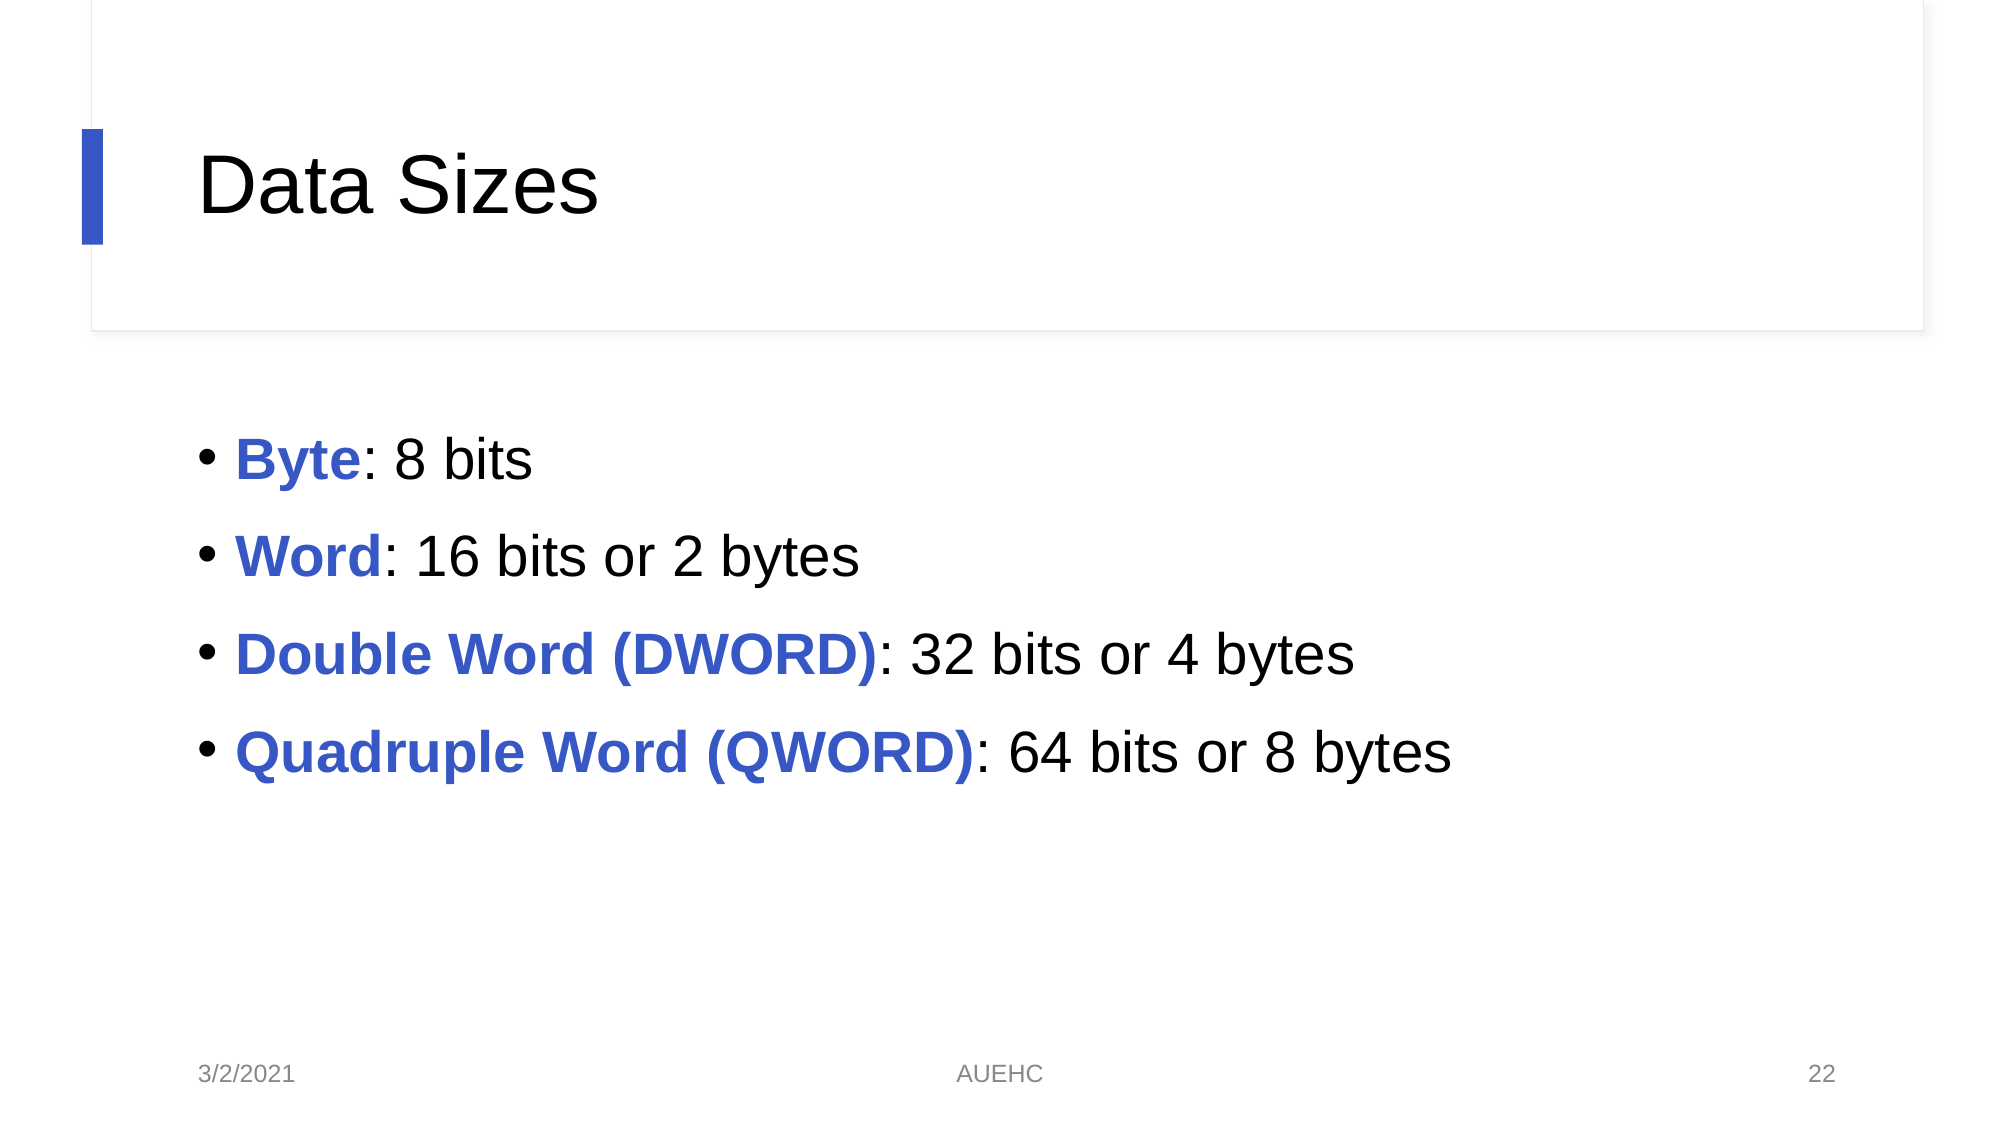

# Data Sizes
Byte: 8 bits
Word: 16 bits or 2 bytes
Double Word (DWORD): 32 bits or 4 bytes
Quadruple Word (QWORD): 64 bits or 8 bytes
3/2/2021
AUEHC
22